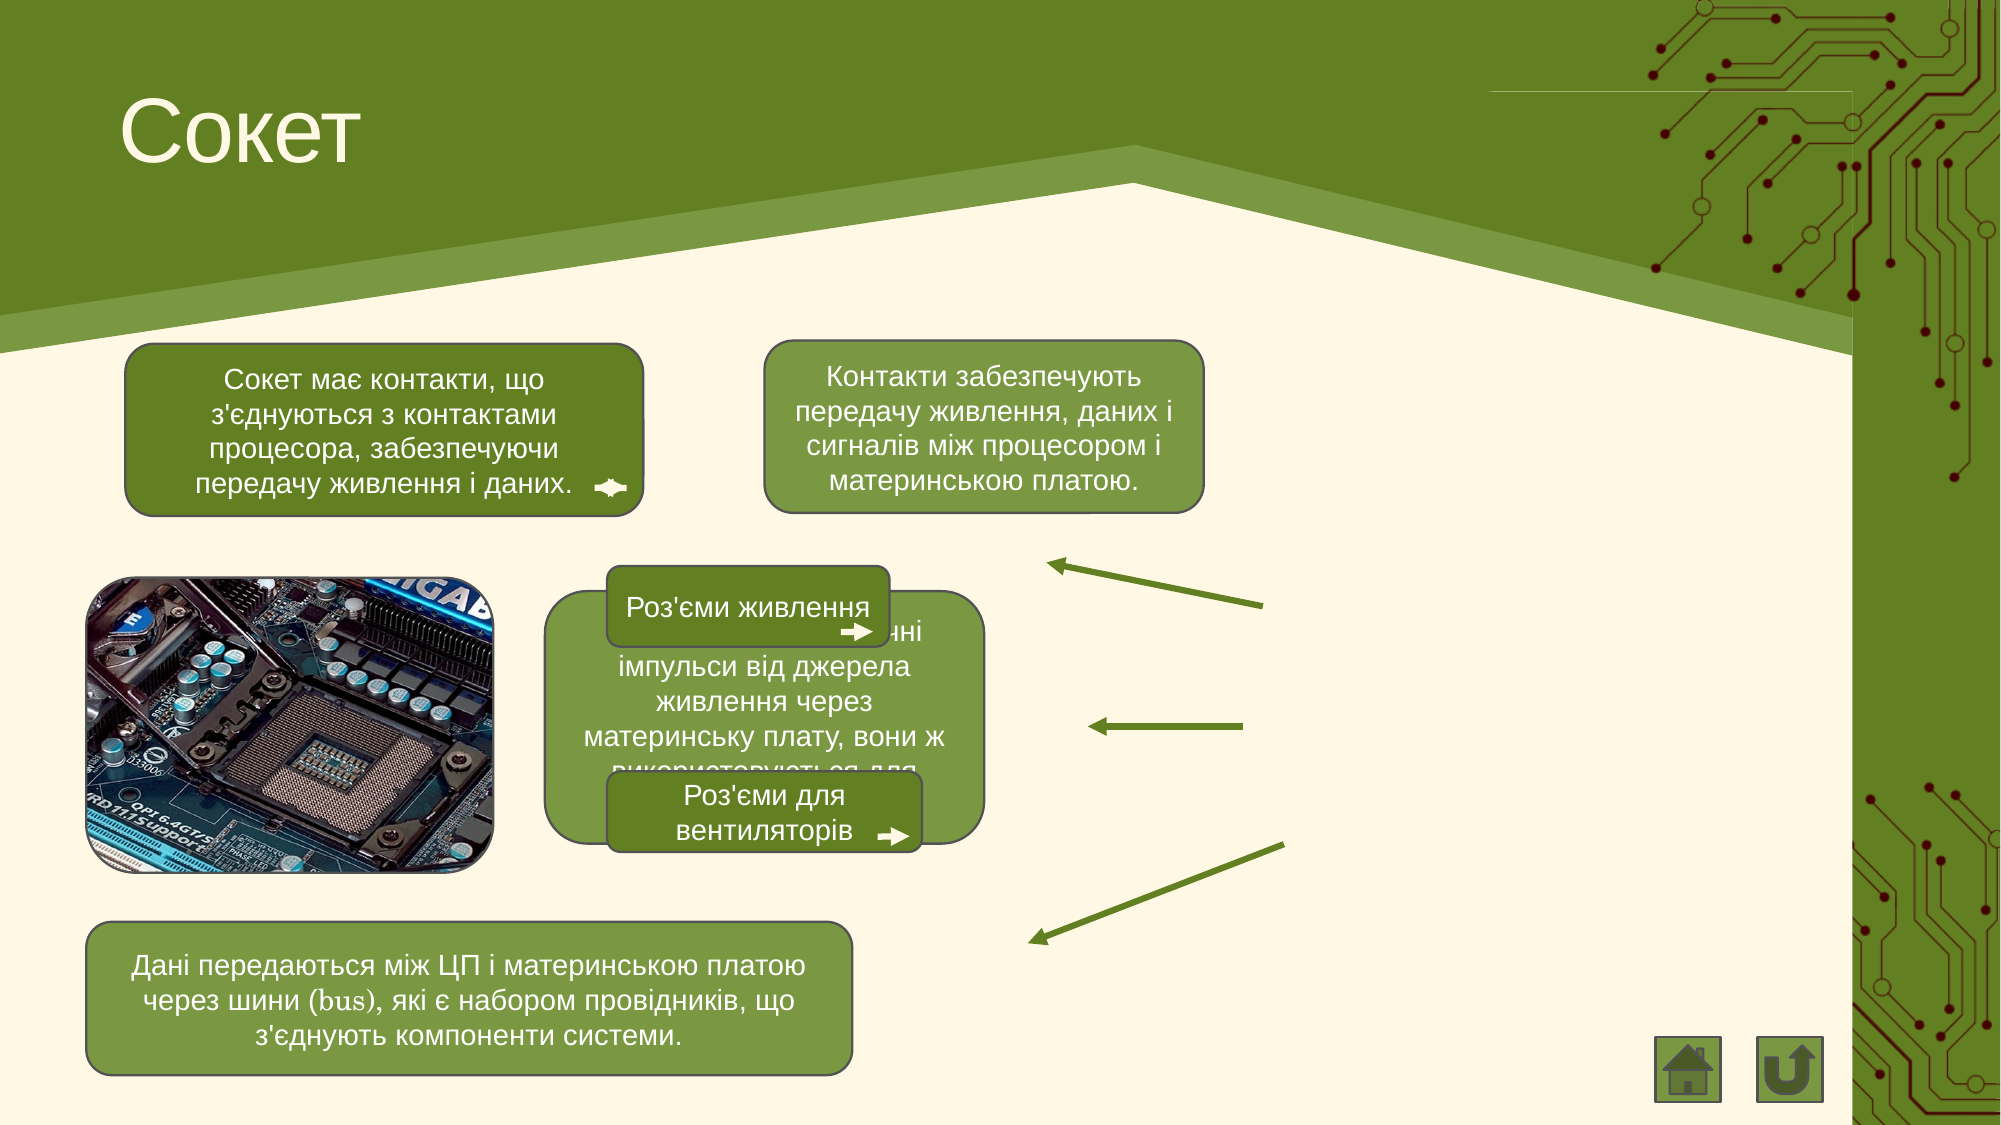

# Сокет
Контакти забезпечують передачу живлення, даних і сигналів між процесором і материнською платою.
Сокет має контакти, що з'єднуються з контактами процесора, забезпечуючи передачу живлення і даних.
Сокет
Роз'єми живлення

ЦП отримує електричні імпульси від джерела живлення через материнську плату, вони ж використовуються для виконання операцій.
Роз'єми для вентиляторів
Дані передаються між ЦП і материнською платою через шини (bus), які є набором провідників, що з'єднують компоненти системи.
Роз'єми SATA